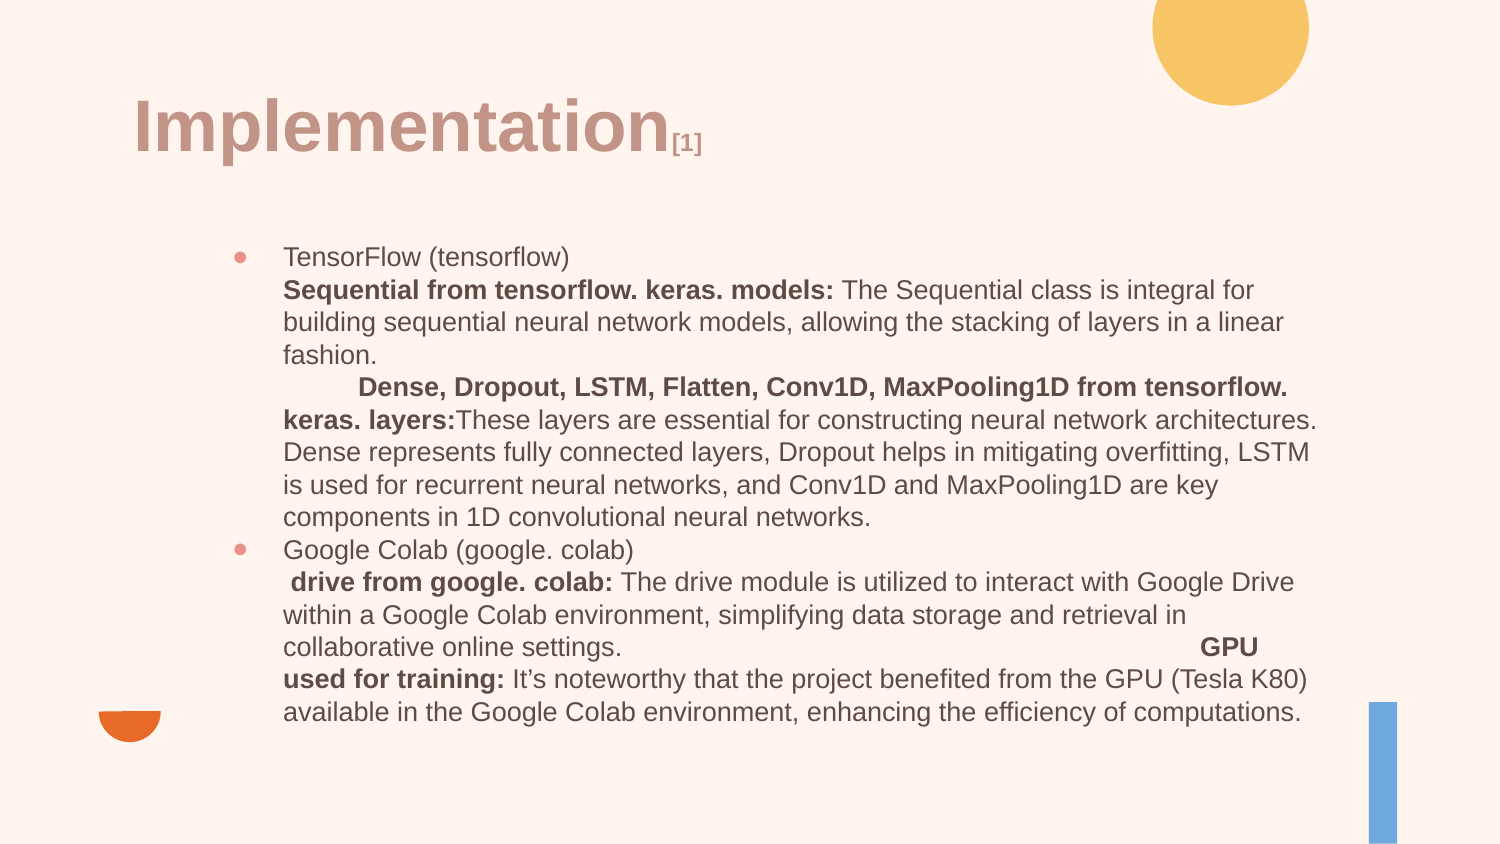

# Implementation[1]

TensorFlow (tensorflow)                                                                                             Sequential from tensorflow. keras. models: The Sequential class is integral for building sequential neural network models, allowing the stacking of layers in a linear fashion.                                                                                                                                         Dense, Dropout, LSTM, Flatten, Conv1D, MaxPooling1D from tensorflow. keras. layers:These layers are essential for constructing neural network architectures. Dense represents fully connected layers, Dropout helps in mitigating overfitting, LSTM is used for recurrent neural networks, and Conv1D and MaxPooling1D are key components in 1D convolutional neural networks.
Google Colab (google. colab)                                                                                             drive from google. colab: The drive module is utilized to interact with Google Drive within a Google Colab environment, simplifying data storage and retrieval in collaborative online settings.                                                                             GPU used for training: It’s noteworthy that the project benefited from the GPU (Tesla K80) available in the Google Colab environment, enhancing the efficiency of computations.